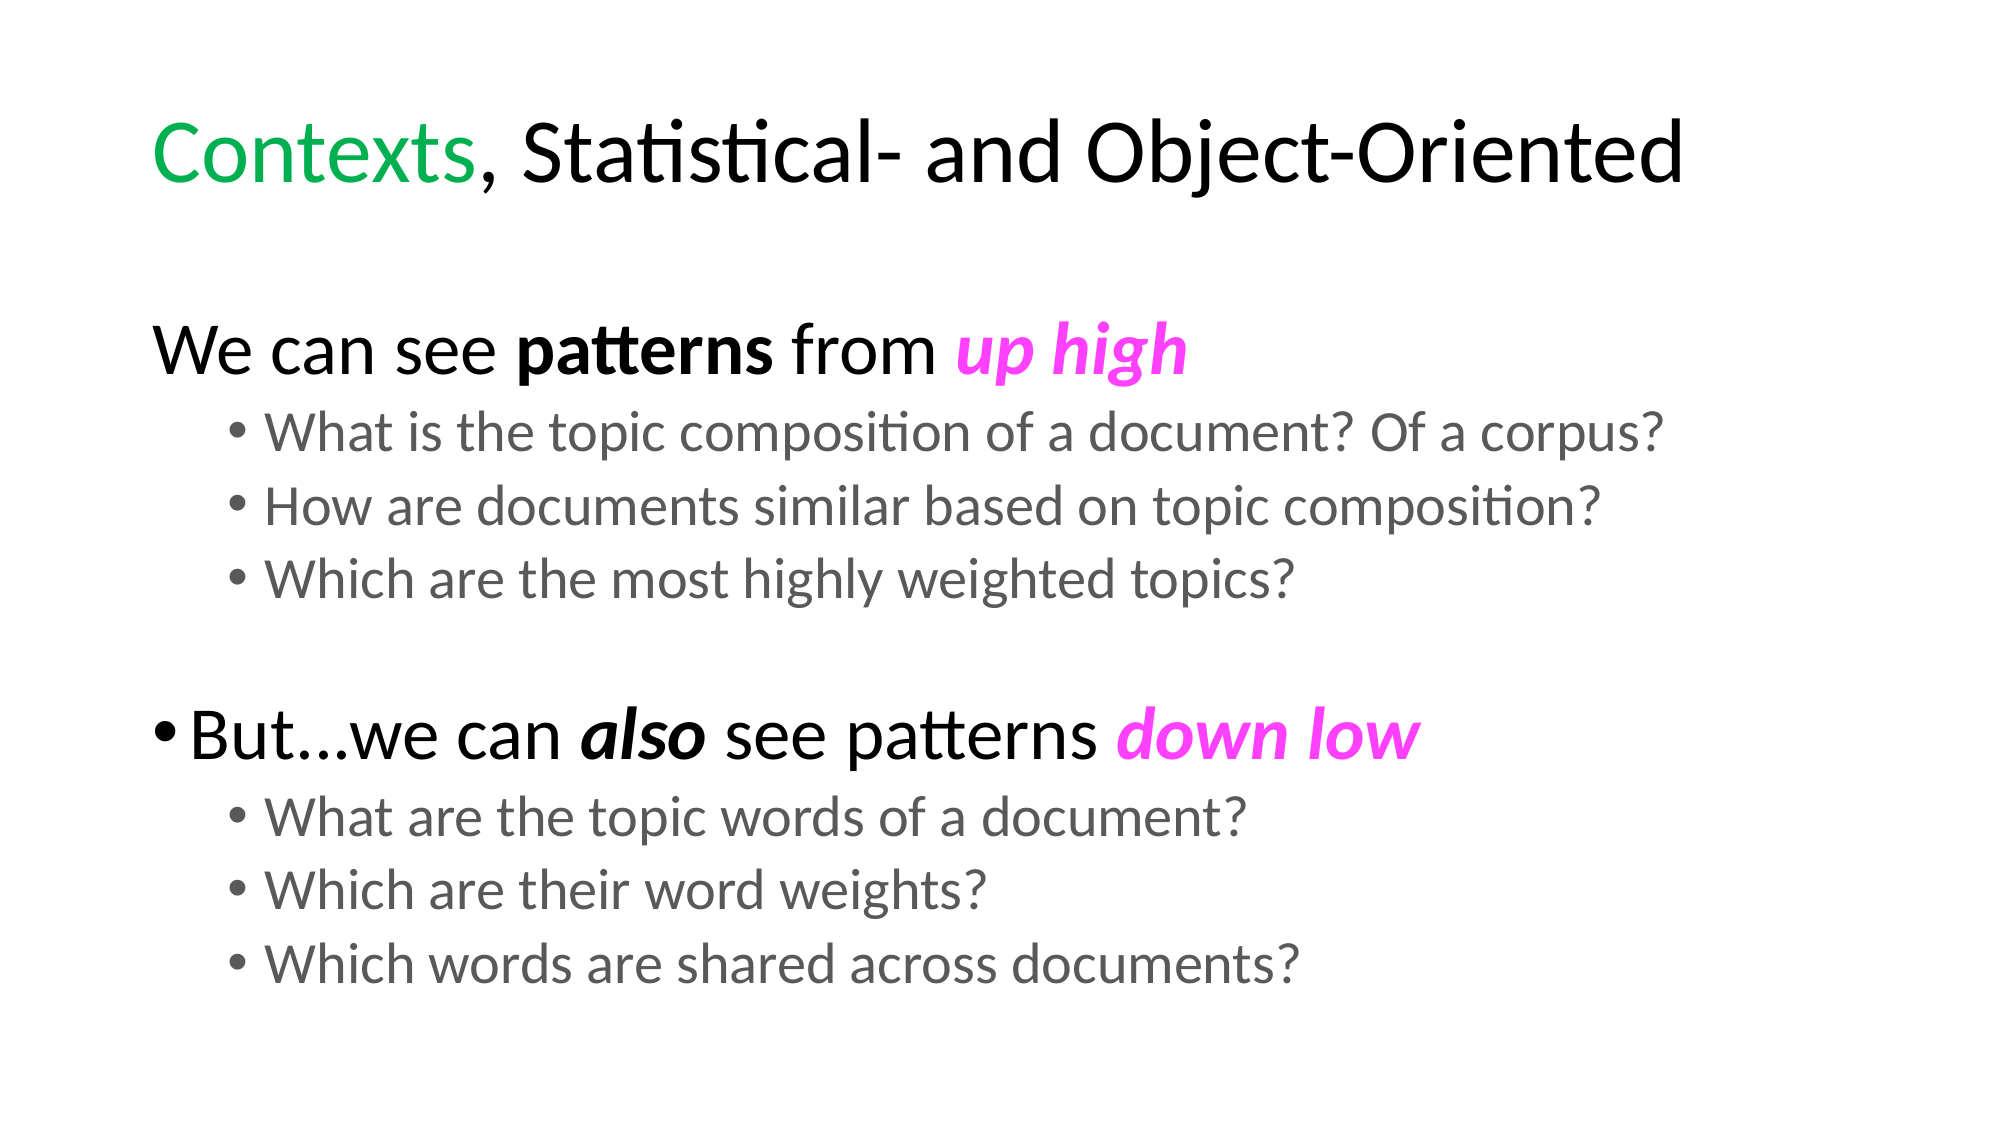

# Contexts, Statistical- and Object-Oriented

We can see patterns from up high
What is the topic composition of a document? Of a corpus?
How are documents similar based on topic composition?
Which are the most highly weighted topics?
But...we can also see patterns down low
What are the topic words of a document?
Which are their word weights?
Which words are shared across documents?